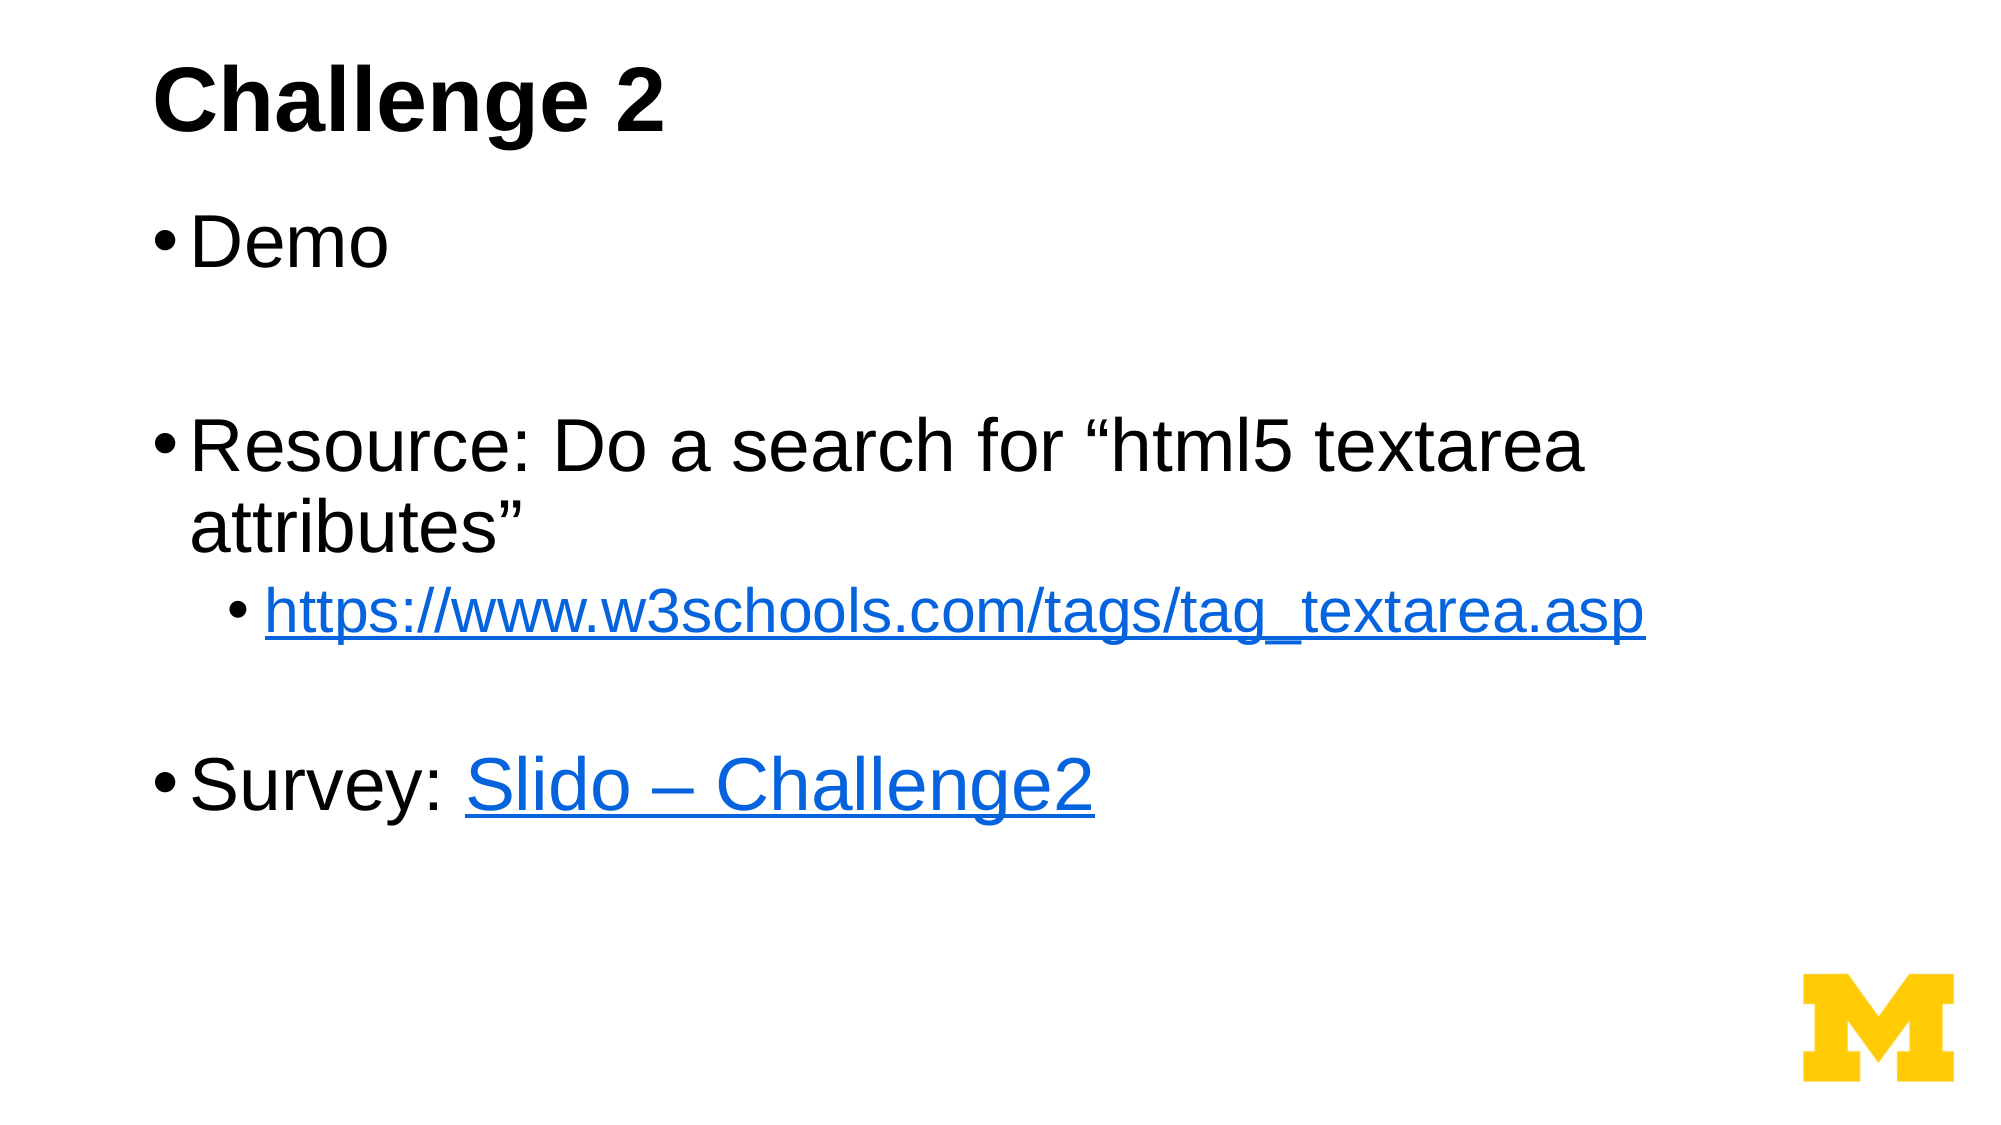

# Challenge 2
Demo

Resource: Do a search for “html5 textarea attributes”
https://www.w3schools.com/tags/tag_textarea.asp

Survey: Slido – Challenge2